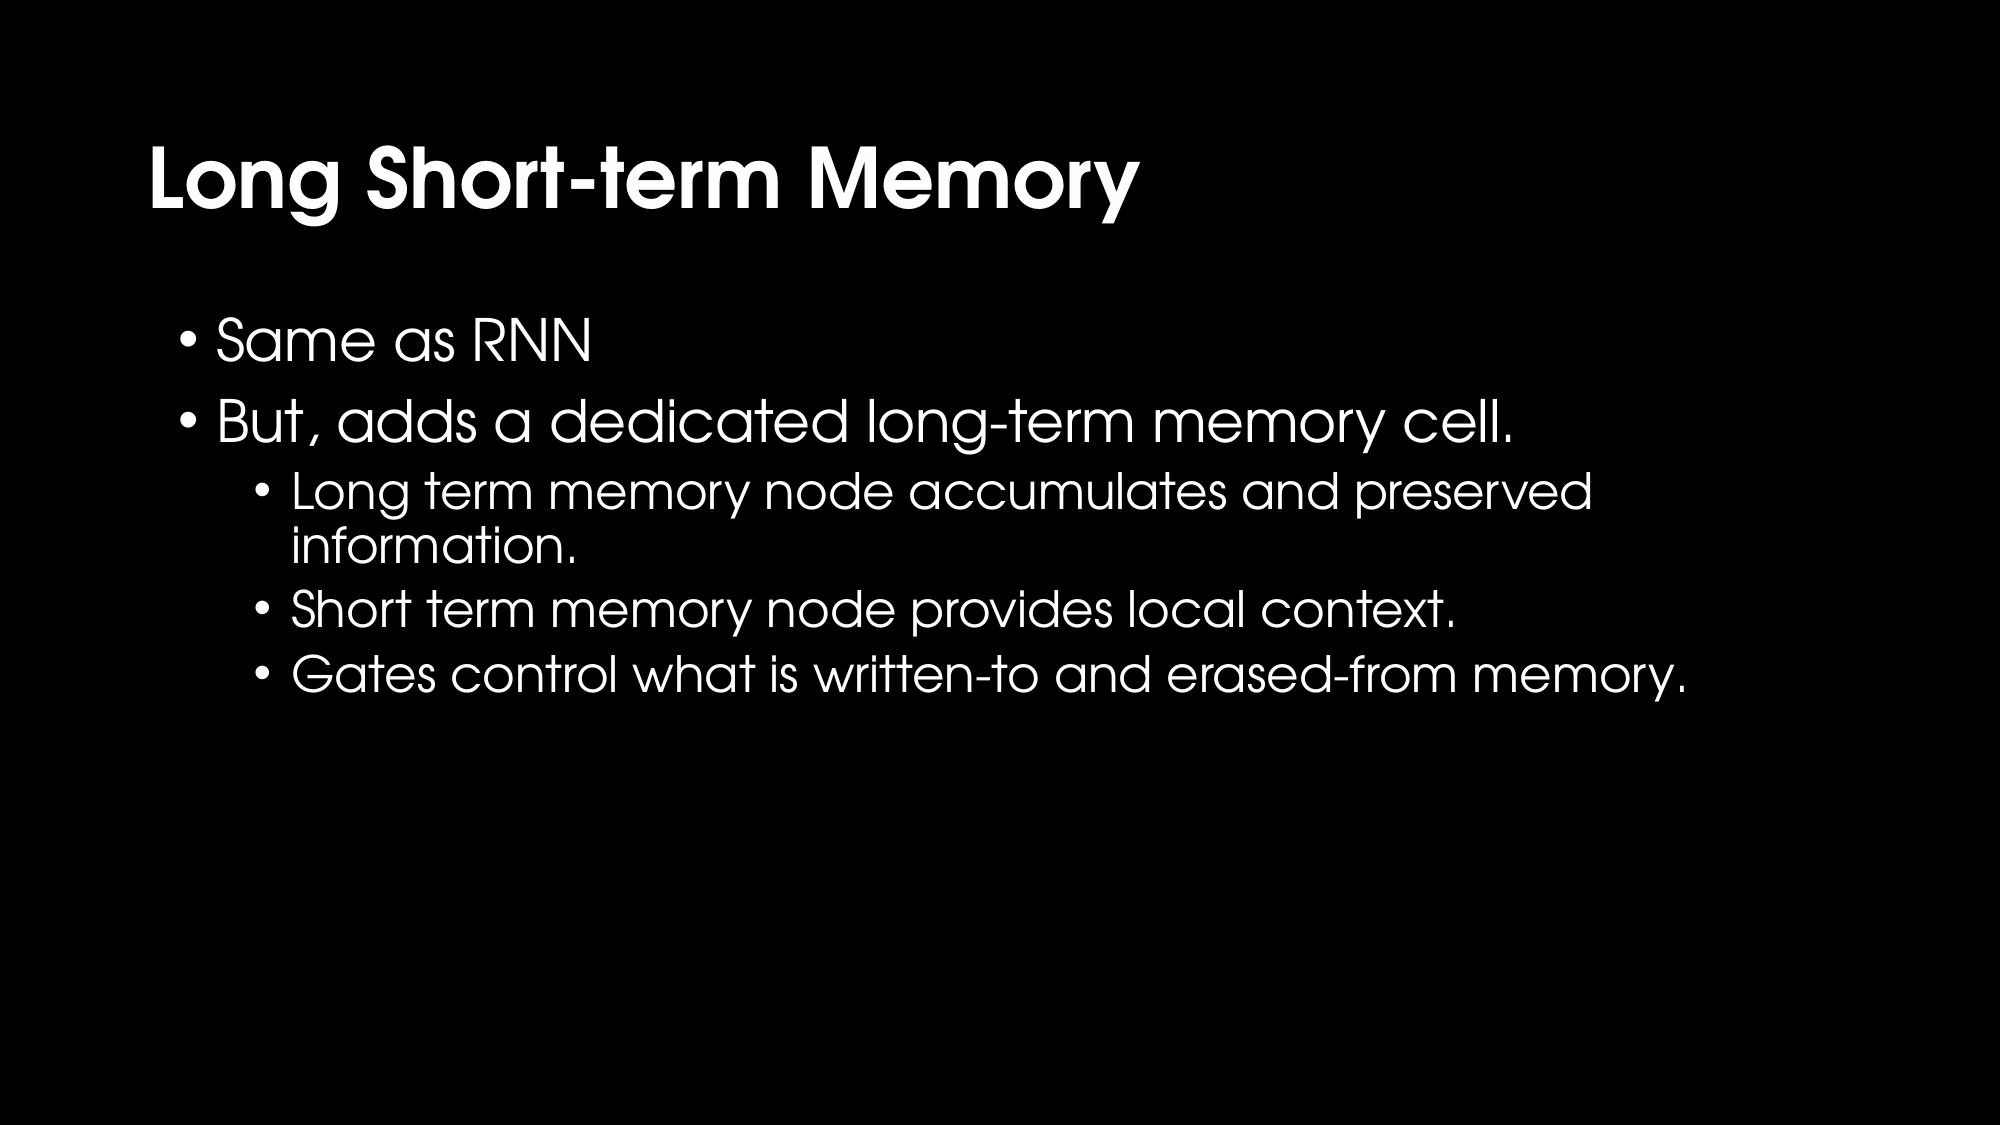

# Long Short-term Memory
Same as RNN
But, adds a dedicated long-term memory cell.
Long term memory node accumulates and preserved information.
Short term memory node provides local context.
Gates control what is written-to and erased-from memory.